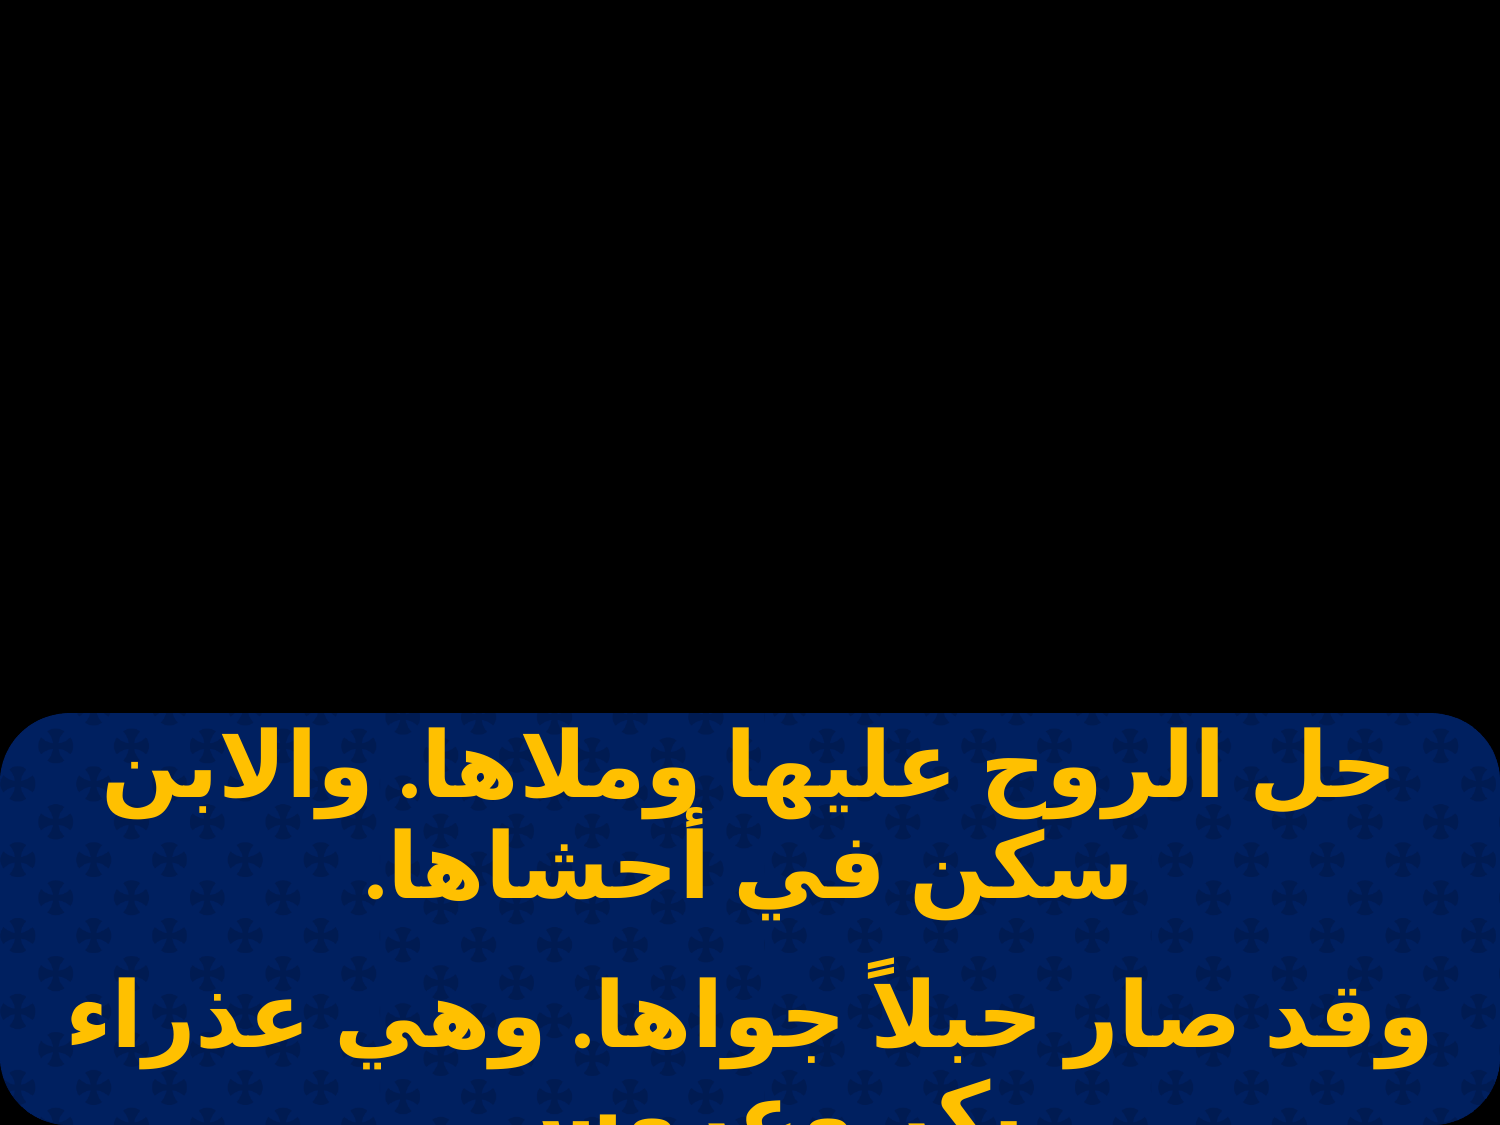

| حل الروح عليها وملاها. والابن سكن في أحشاها. |
| --- |
|  |
| وقد صار حبلاً جواها. وهي عذراء بكر وعروس. |